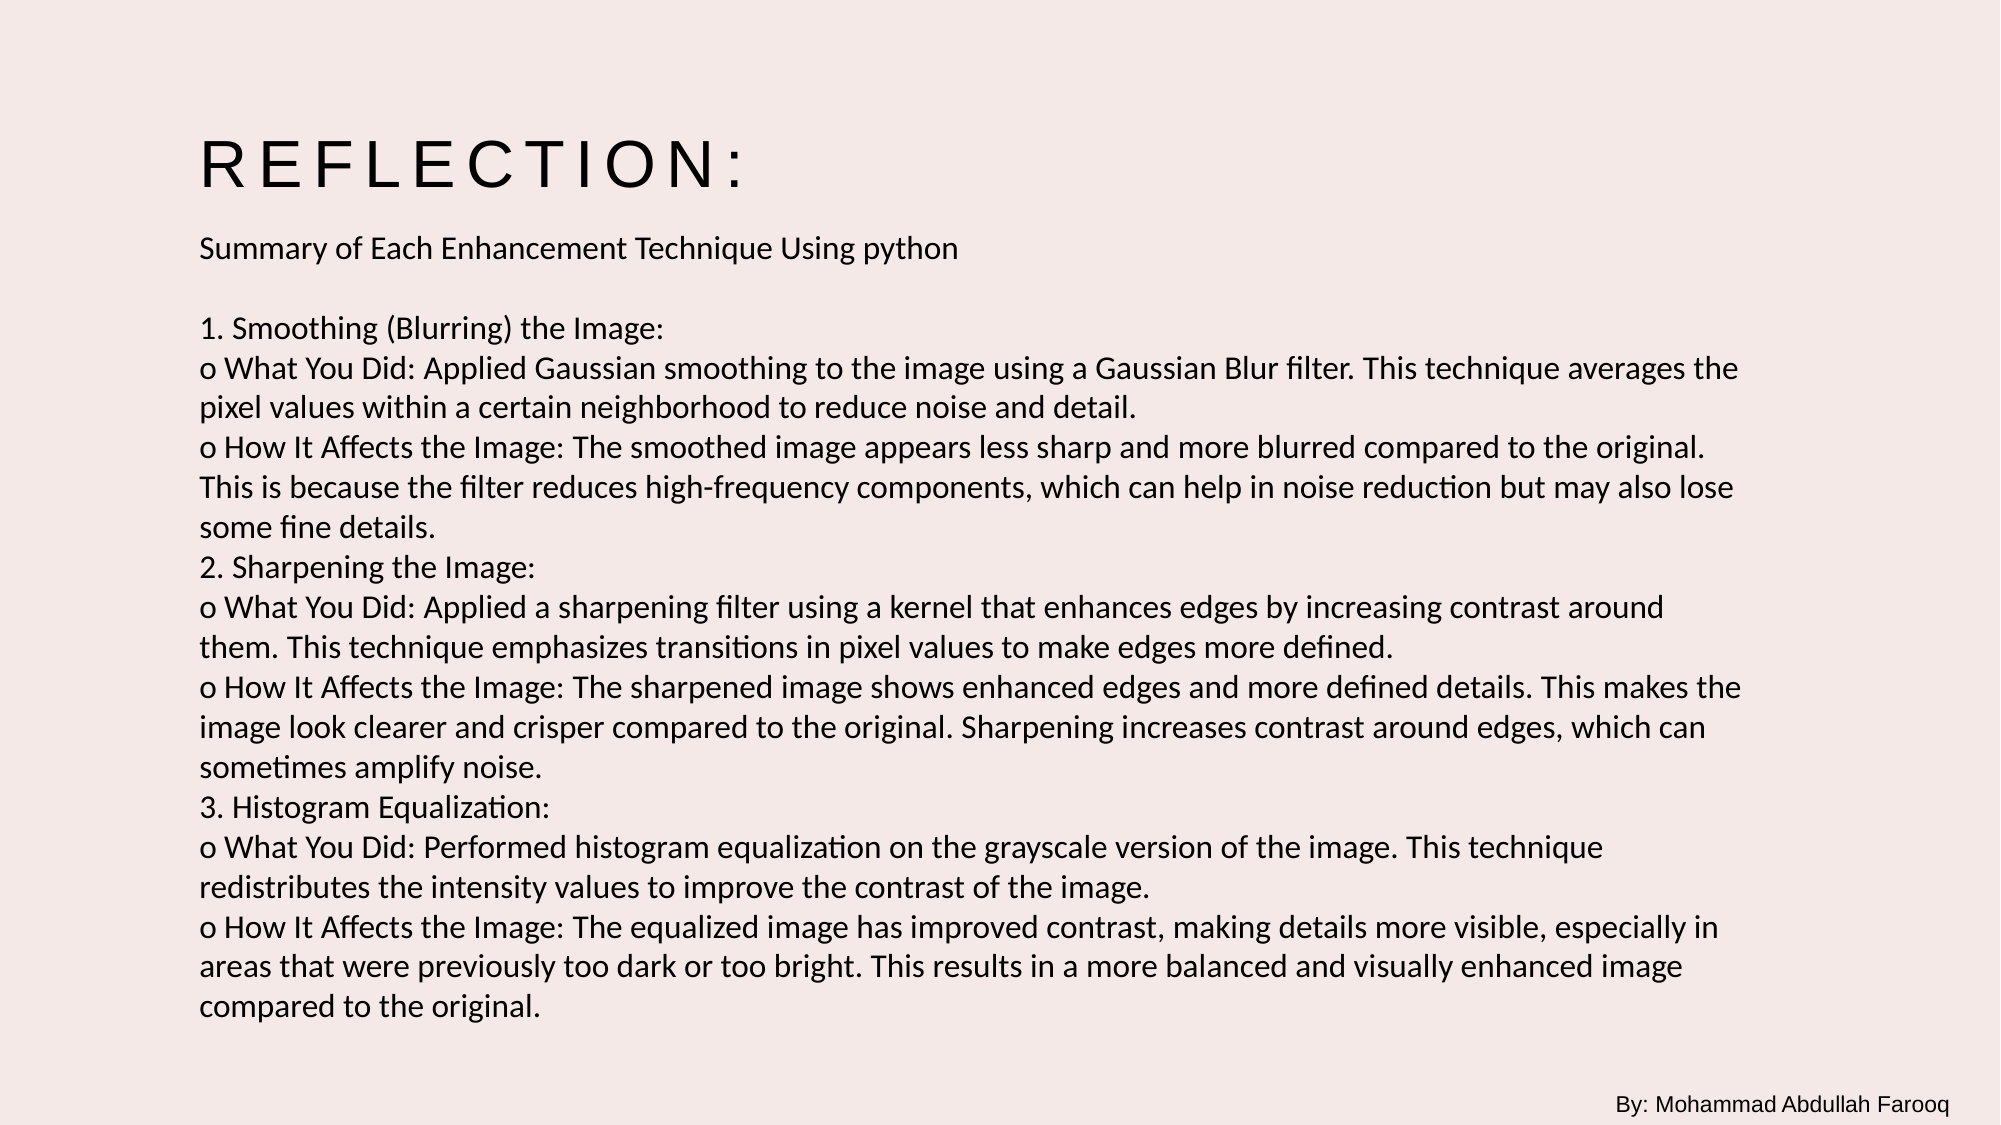

Reflection:
Summary of Each Enhancement Technique Using python
1. Smoothing (Blurring) the Image:
o What You Did: Applied Gaussian smoothing to the image using a Gaussian Blur filter. This technique averages the pixel values within a certain neighborhood to reduce noise and detail.
o How It Affects the Image: The smoothed image appears less sharp and more blurred compared to the original. This is because the filter reduces high-frequency components, which can help in noise reduction but may also lose some fine details.
2. Sharpening the Image:
o What You Did: Applied a sharpening filter using a kernel that enhances edges by increasing contrast around them. This technique emphasizes transitions in pixel values to make edges more defined.
o How It Affects the Image: The sharpened image shows enhanced edges and more defined details. This makes the image look clearer and crisper compared to the original. Sharpening increases contrast around edges, which can sometimes amplify noise.
3. Histogram Equalization:
o What You Did: Performed histogram equalization on the grayscale version of the image. This technique redistributes the intensity values to improve the contrast of the image.
o How It Affects the Image: The equalized image has improved contrast, making details more visible, especially in areas that were previously too dark or too bright. This results in a more balanced and visually enhanced image compared to the original.
By: Mohammad Abdullah Farooq